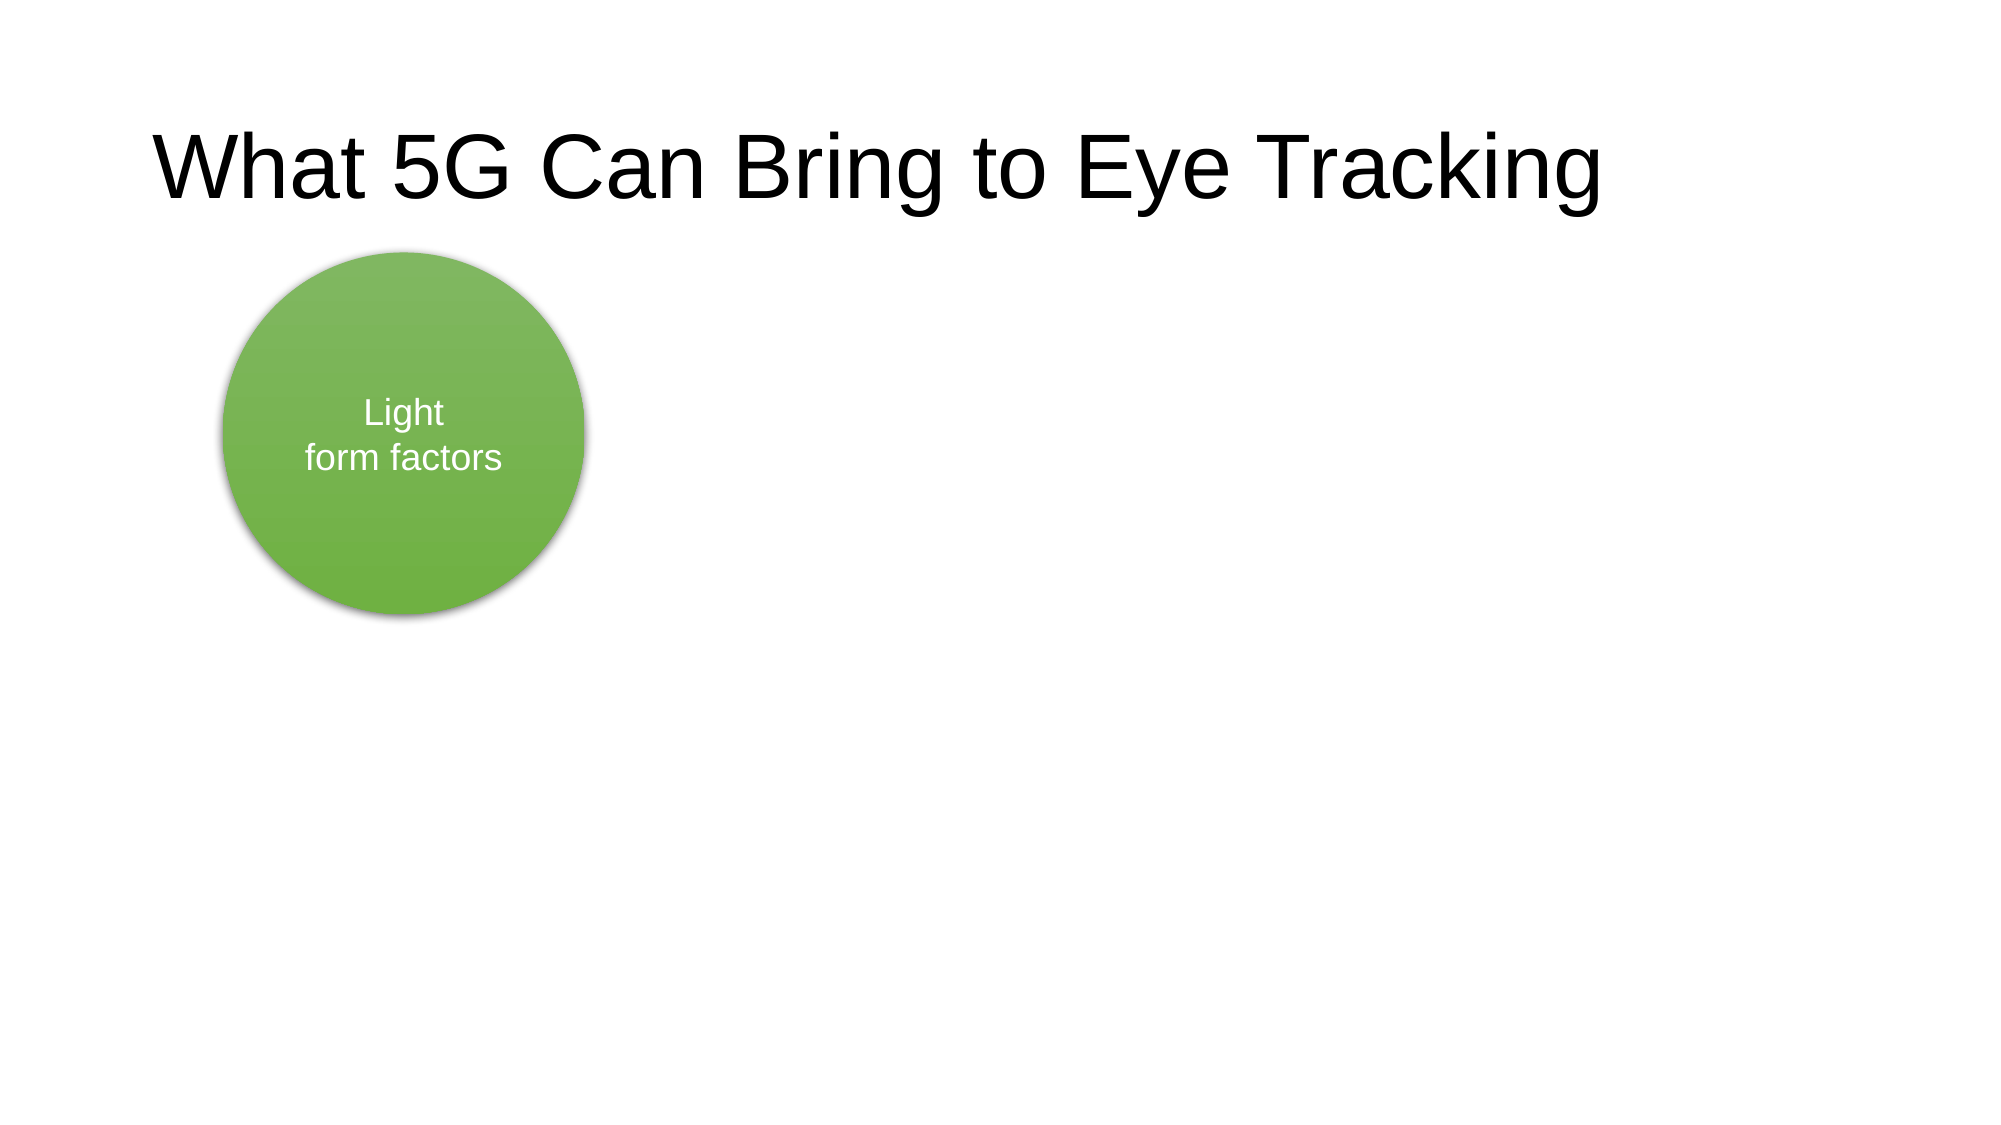

# What 5G Can Bring to Eye Tracking
Light form factors